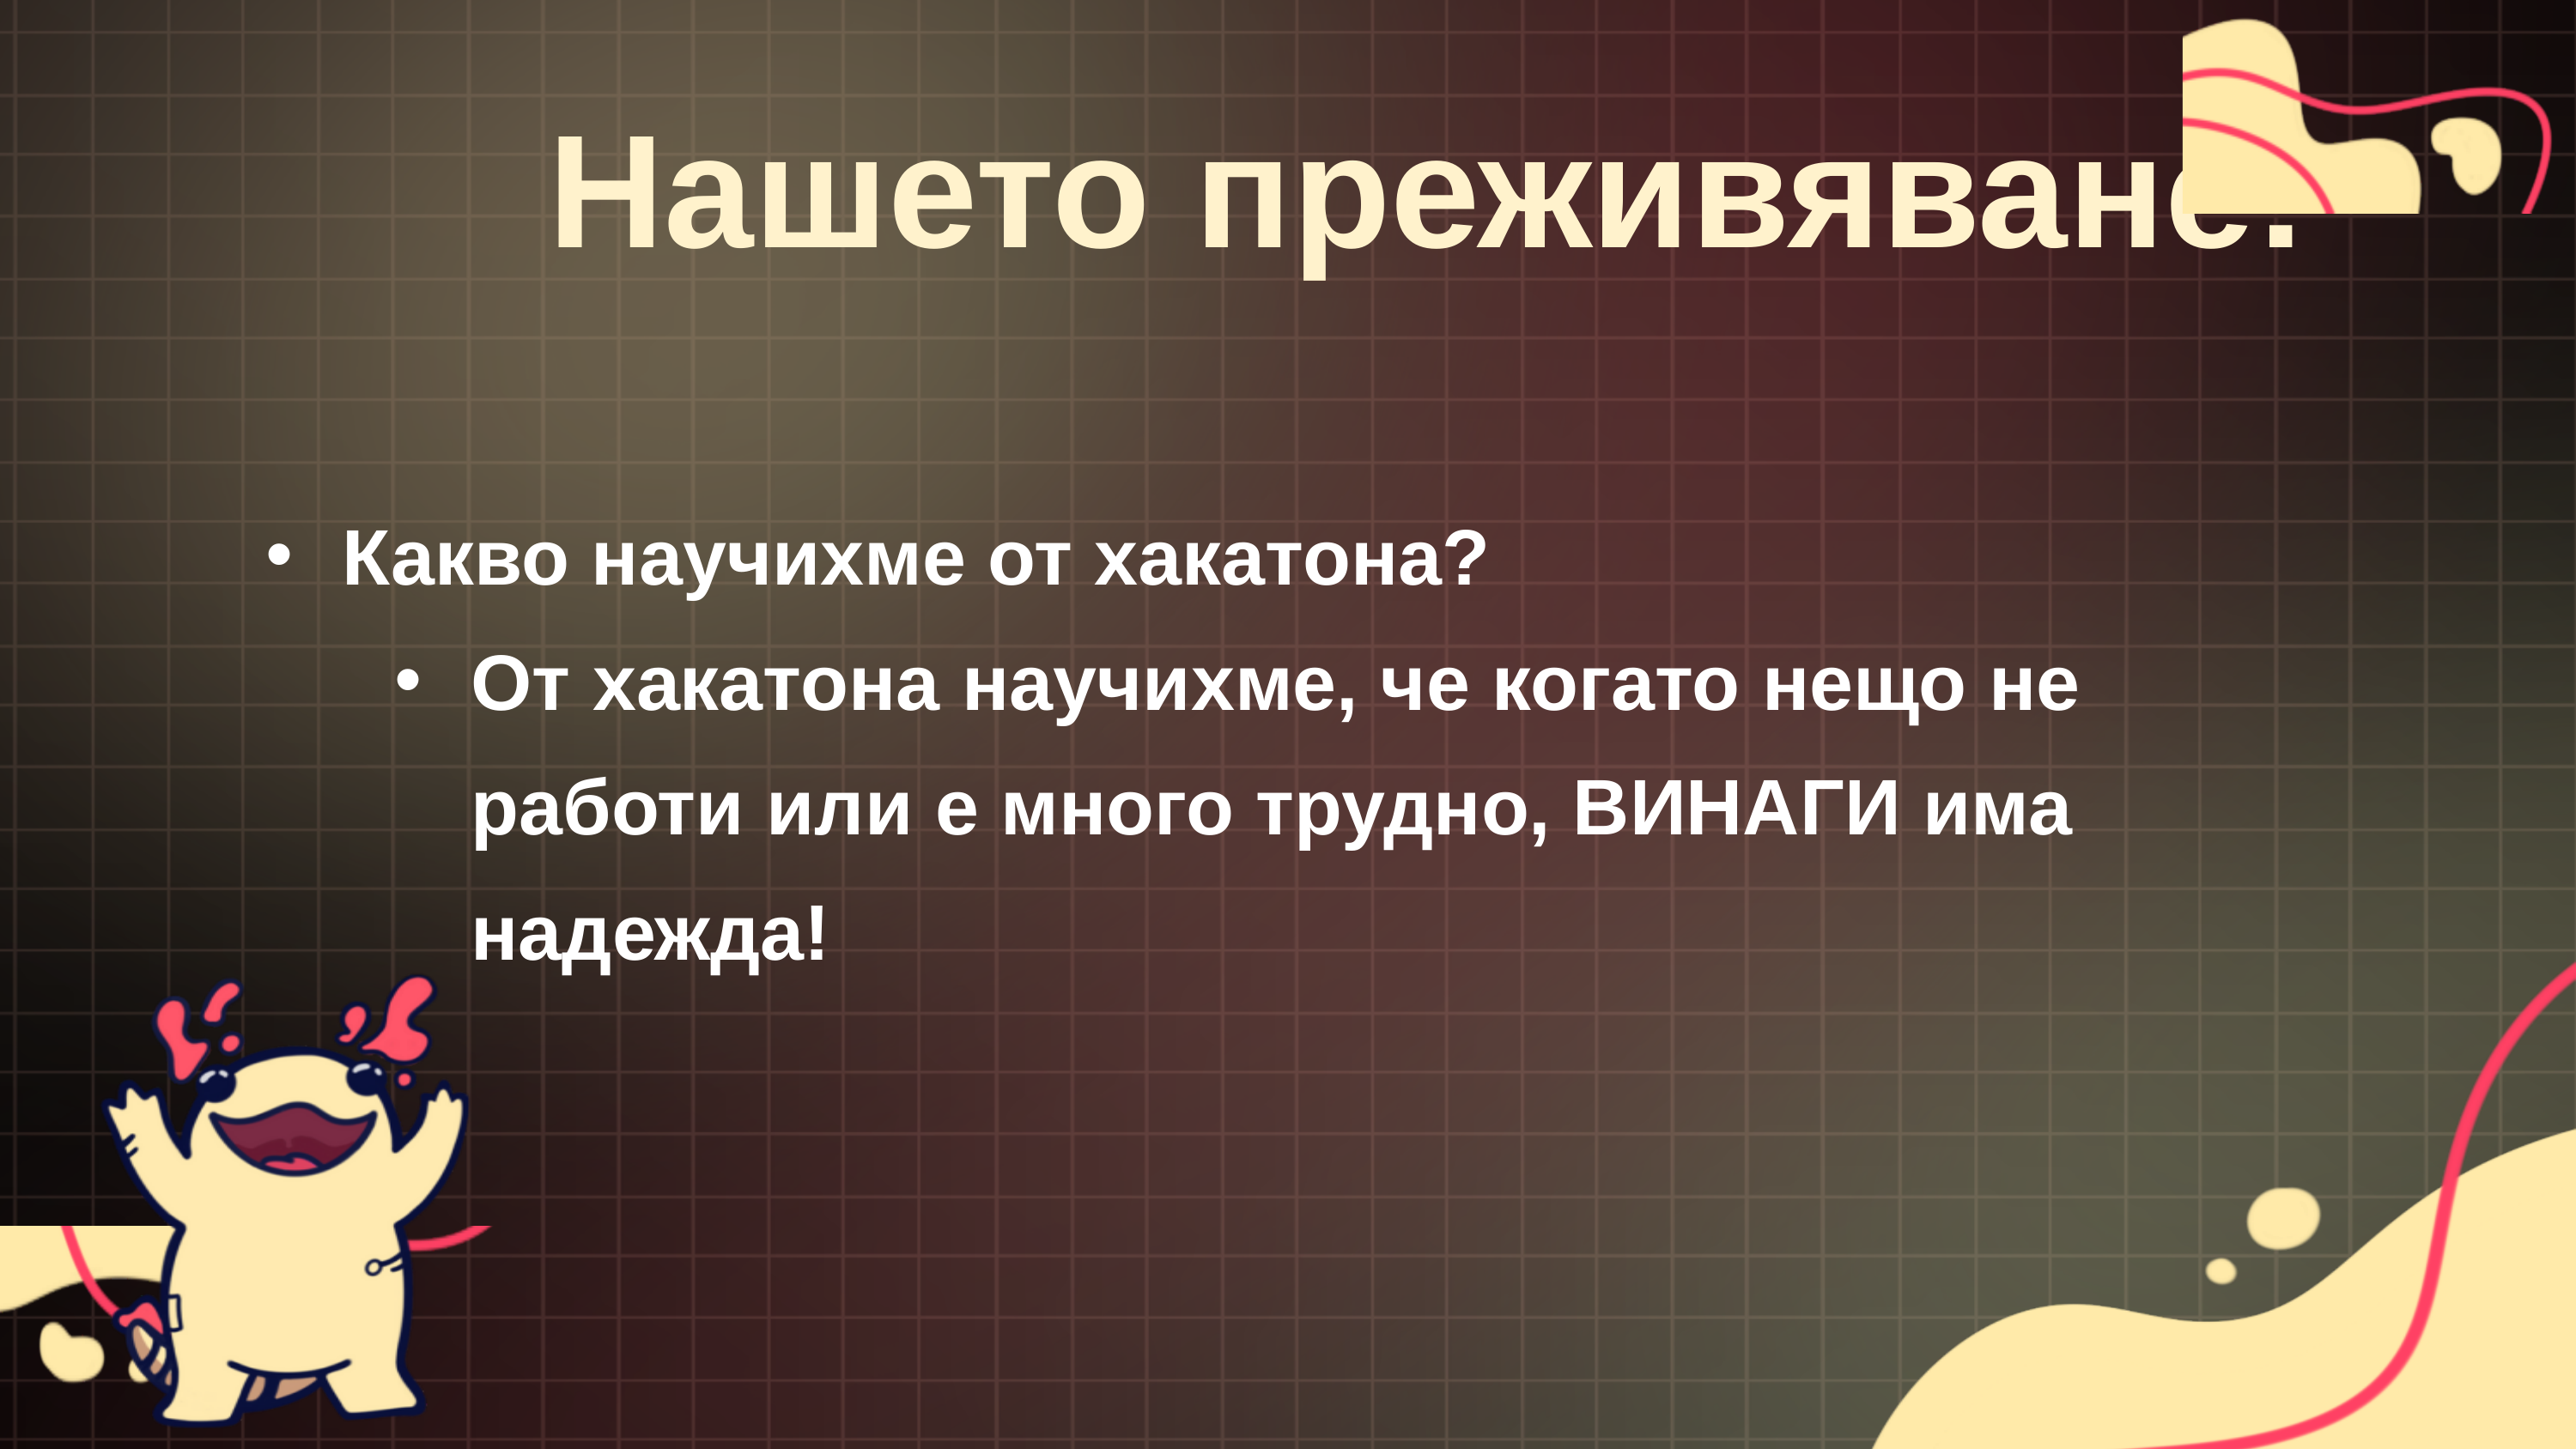

Нашето преживяване:
Какво научихме от хакатона?
От хакатона научихме, че когато нещо не работи или е много трудно, ВИНАГИ има надежда!